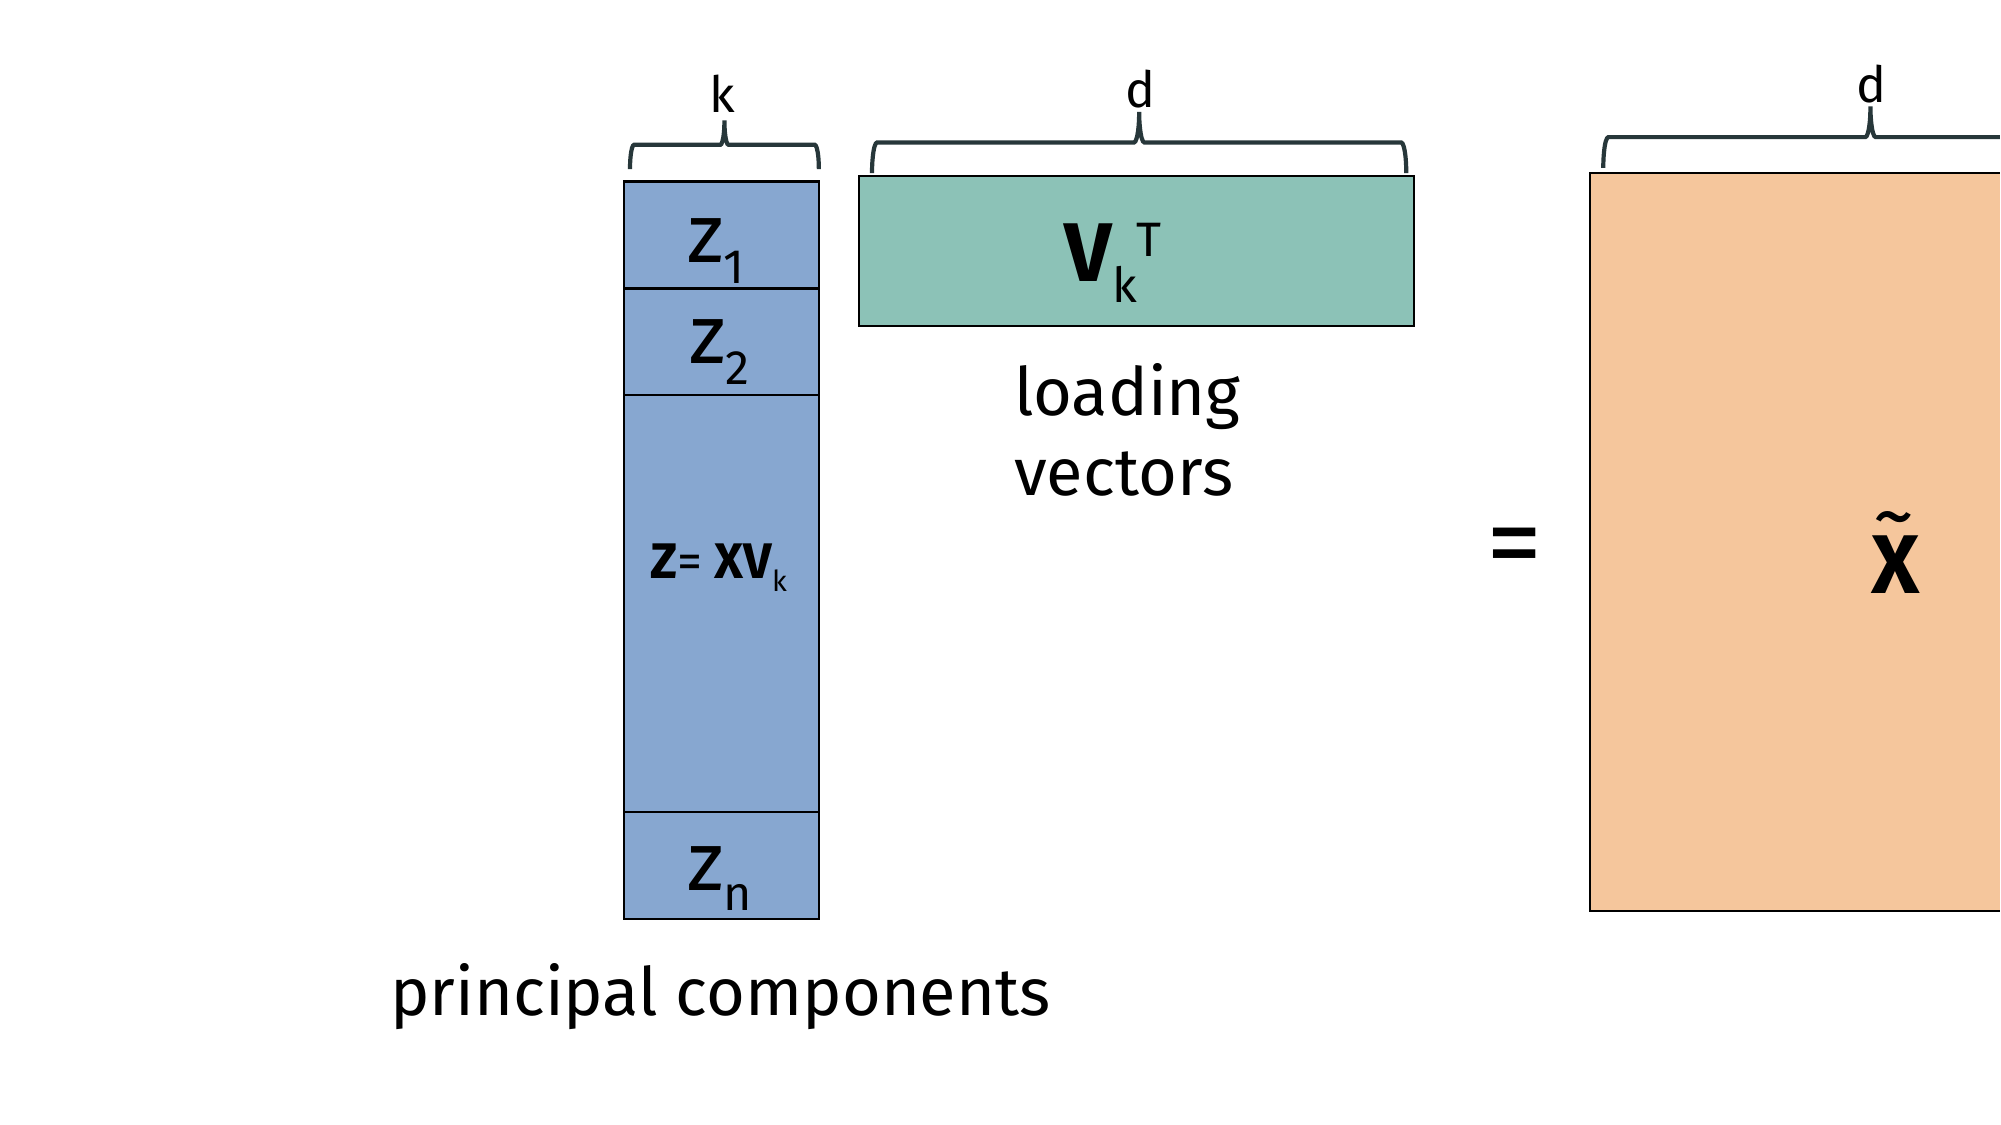

d
d

k
z1

VkT
z2

loading
vectors
~
=
X
Z= XVk
zn

principal components